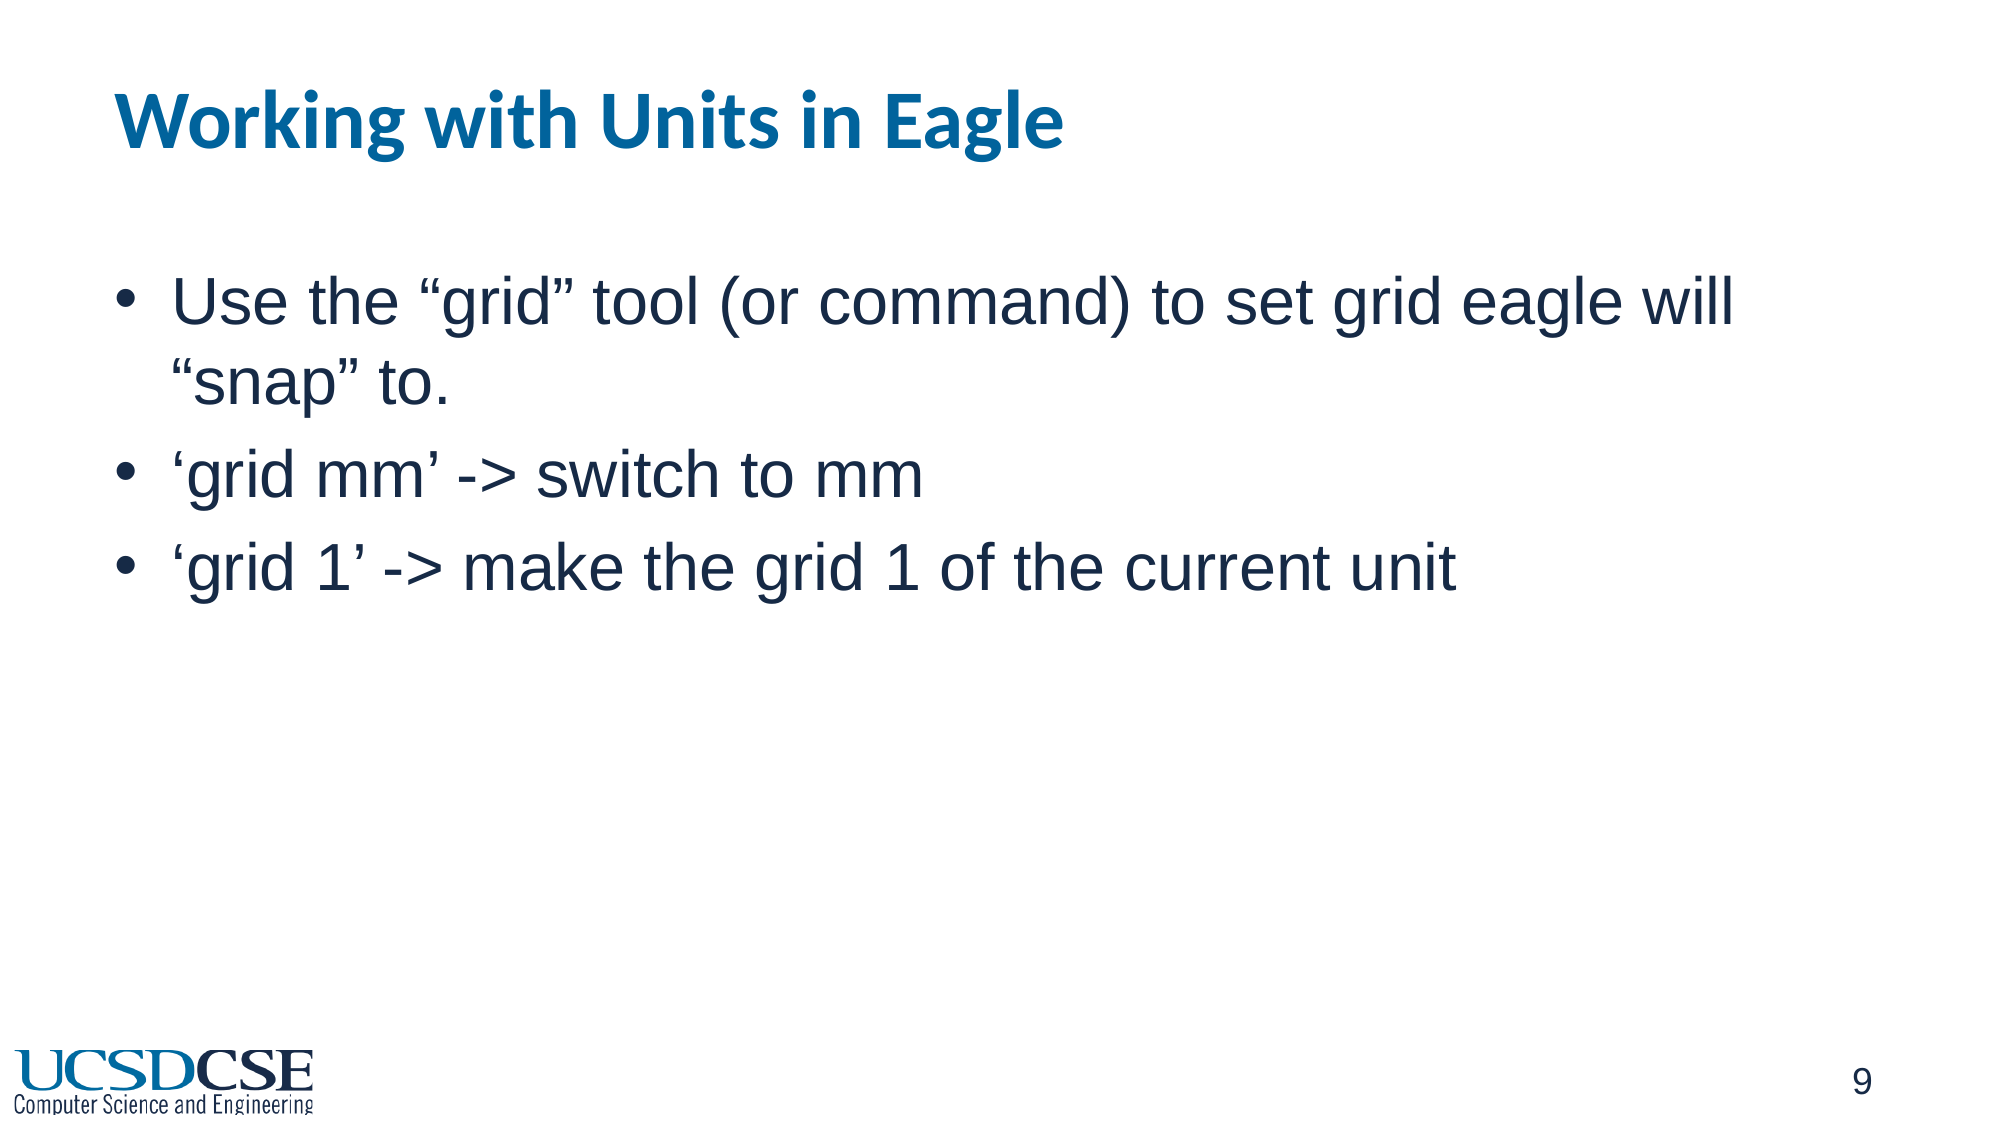

# Working with Units in Eagle
Use the “grid” tool (or command) to set grid eagle will “snap” to.
‘grid mm’ -> switch to mm
‘grid 1’ -> make the grid 1 of the current unit